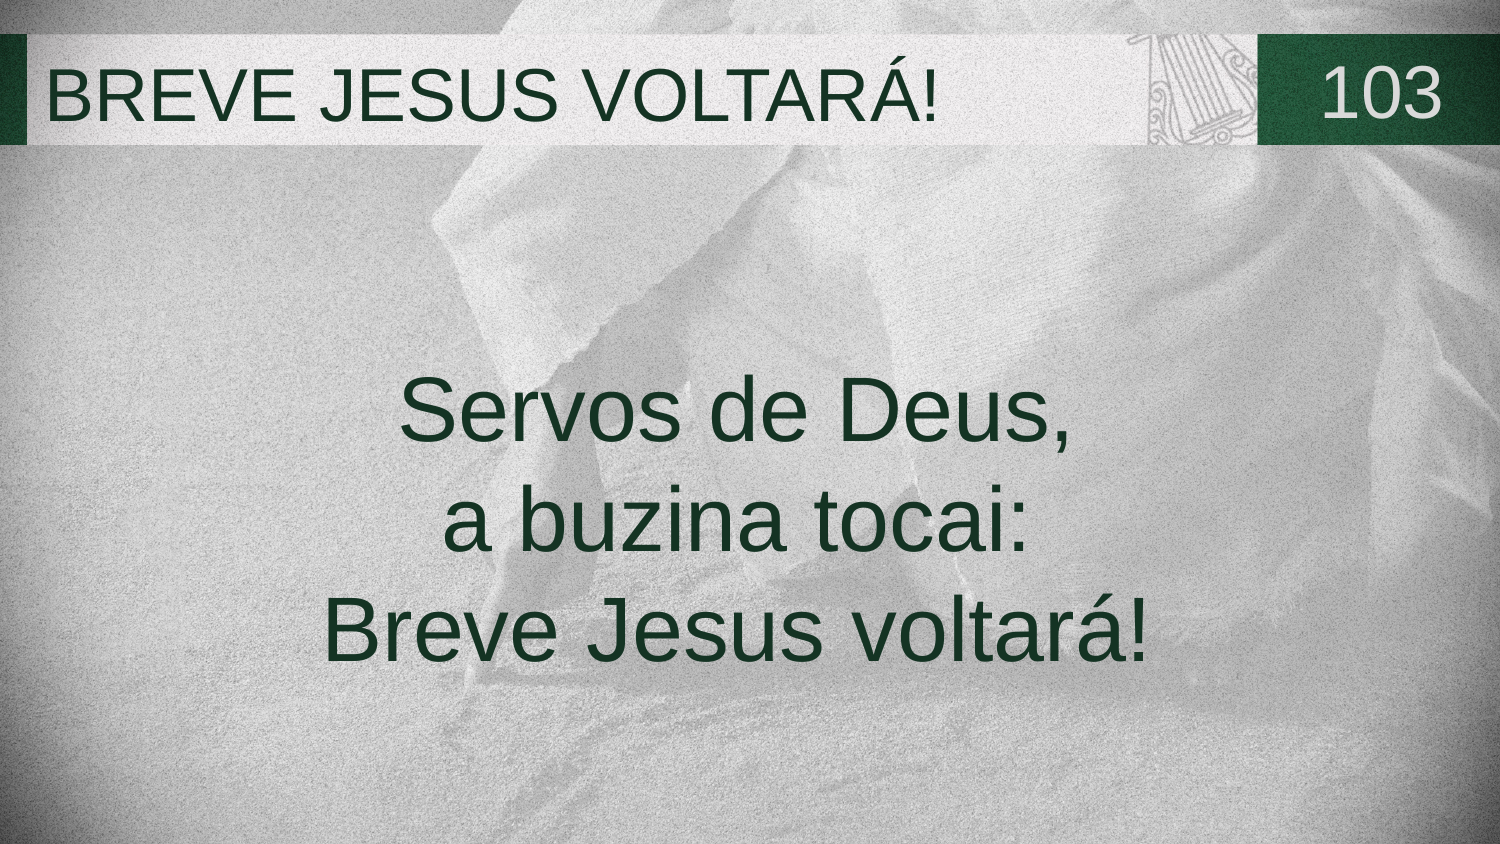

# BREVE JESUS VOLTARÁ!
103
Servos de Deus,
a buzina tocai:
Breve Jesus voltará!